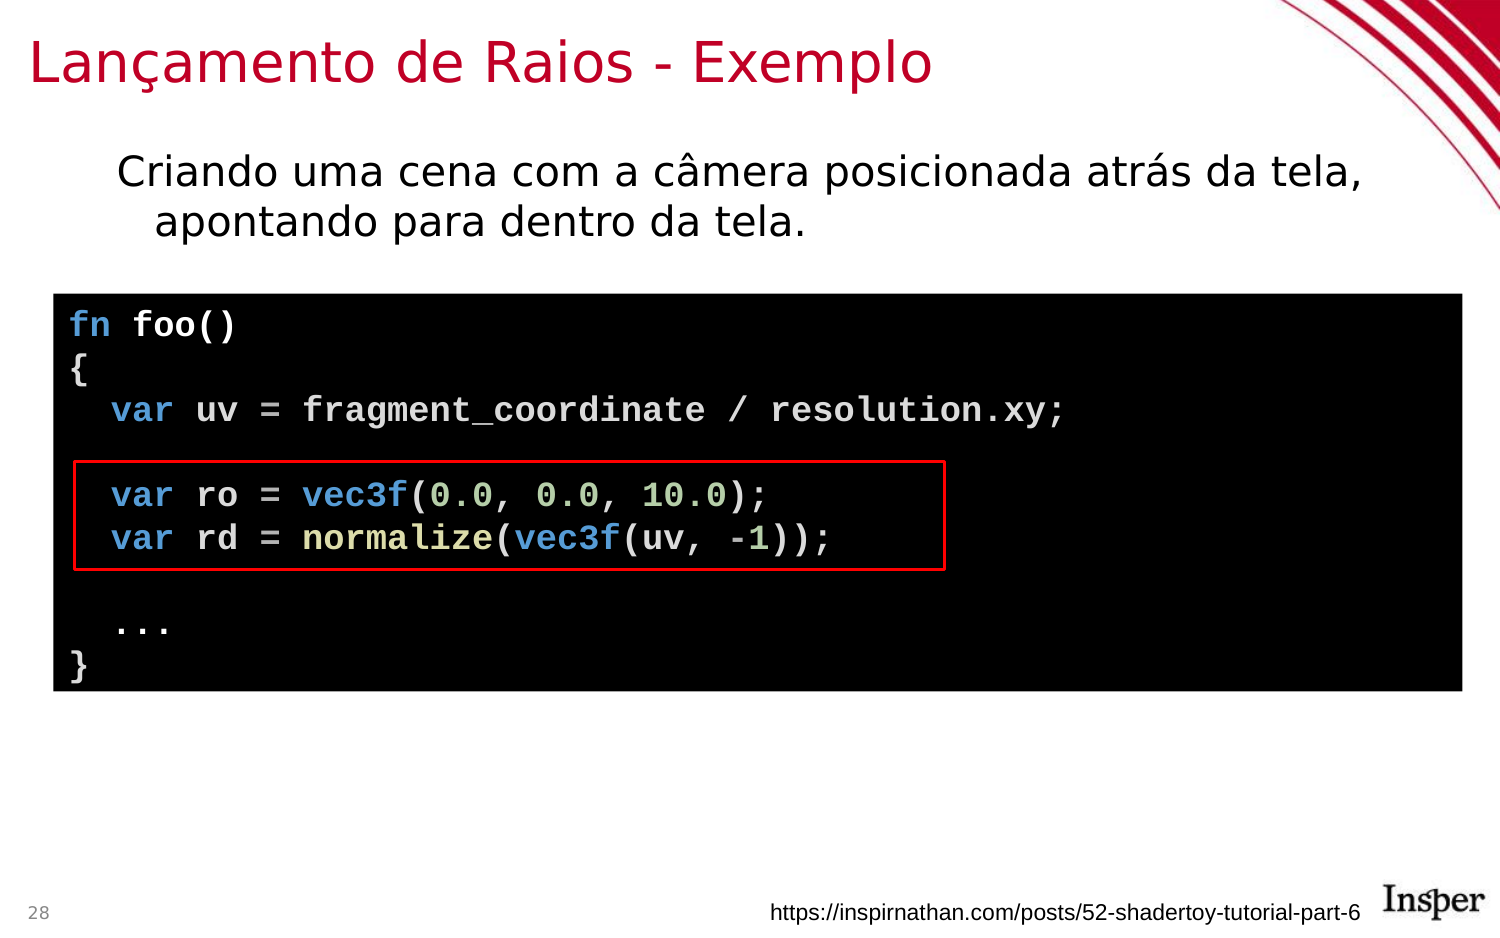

# Lançamento de Raios - Exemplo

Criando uma cena com a câmera posicionada atrás da tela, apontando para dentro da tela.
fn foo()
{
  var uv = fragment_coordinate / resolution.xy;
  var ro = vec3f(0.0, 0.0, 10.0);
  var rd = normalize(vec3f(uv, -1));
  ...
}

28
https://inspirnathan.com/posts/52-shadertoy-tutorial-part-6